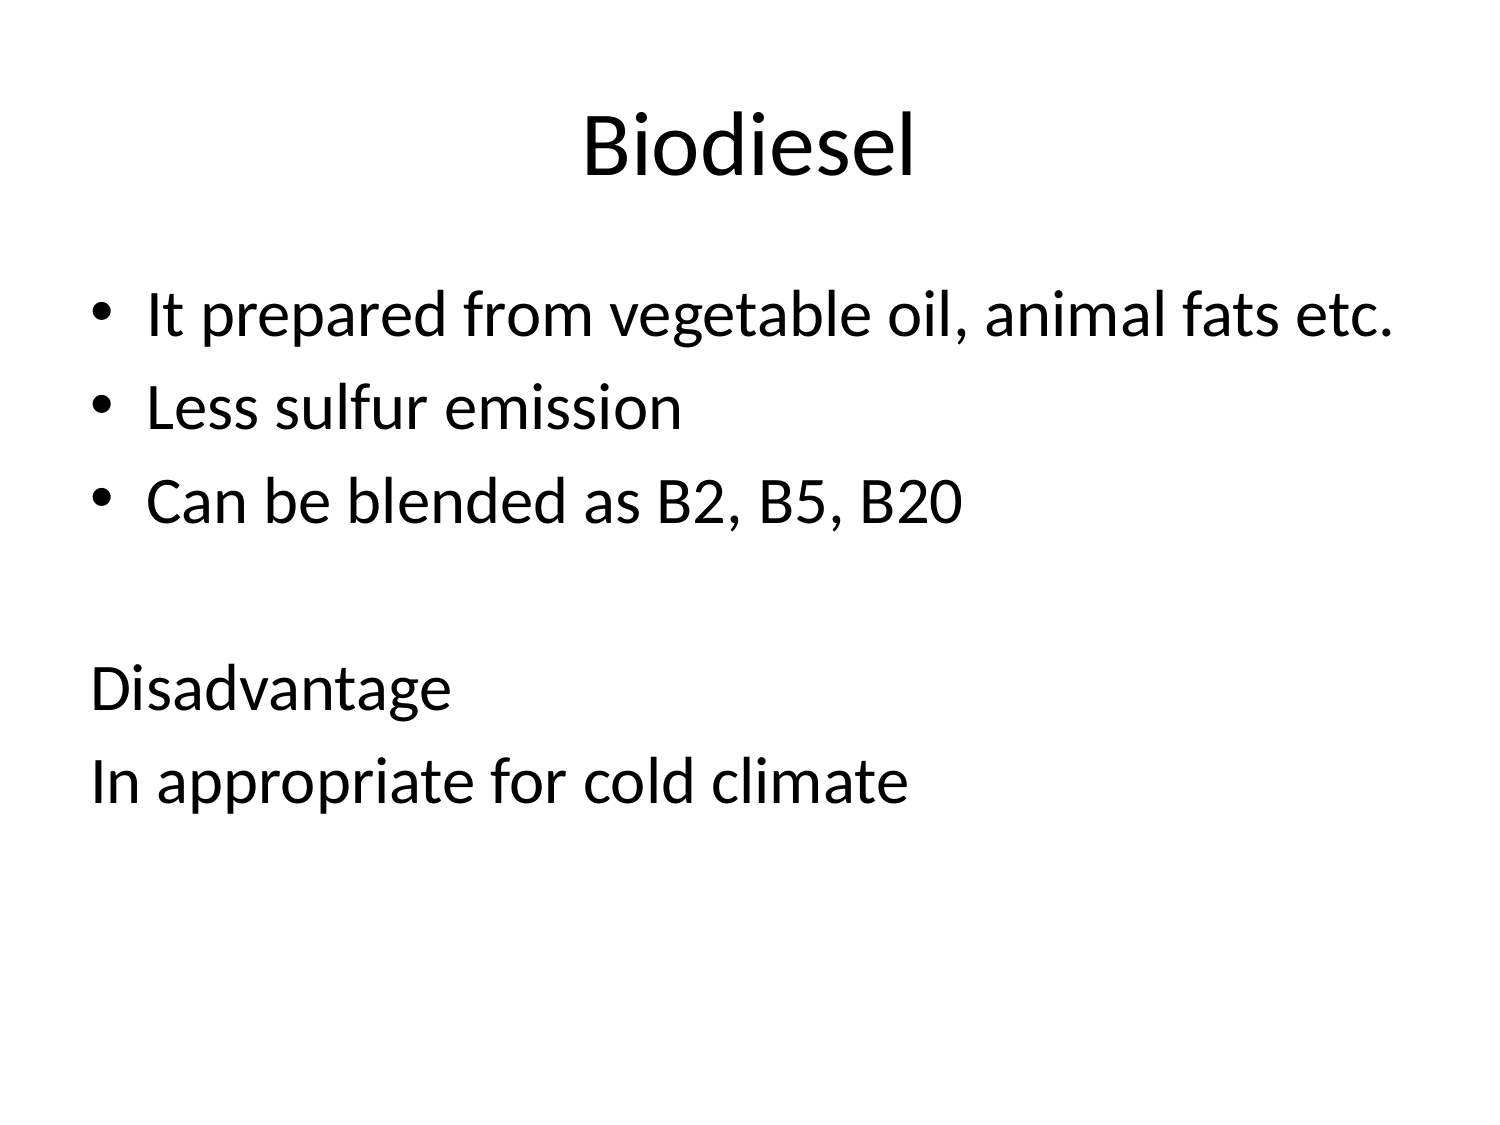

# Biodiesel
It prepared from vegetable oil, animal fats etc.
Less sulfur emission
Can be blended as B2, B5, B20

Disadvantage
In appropriate for cold climate